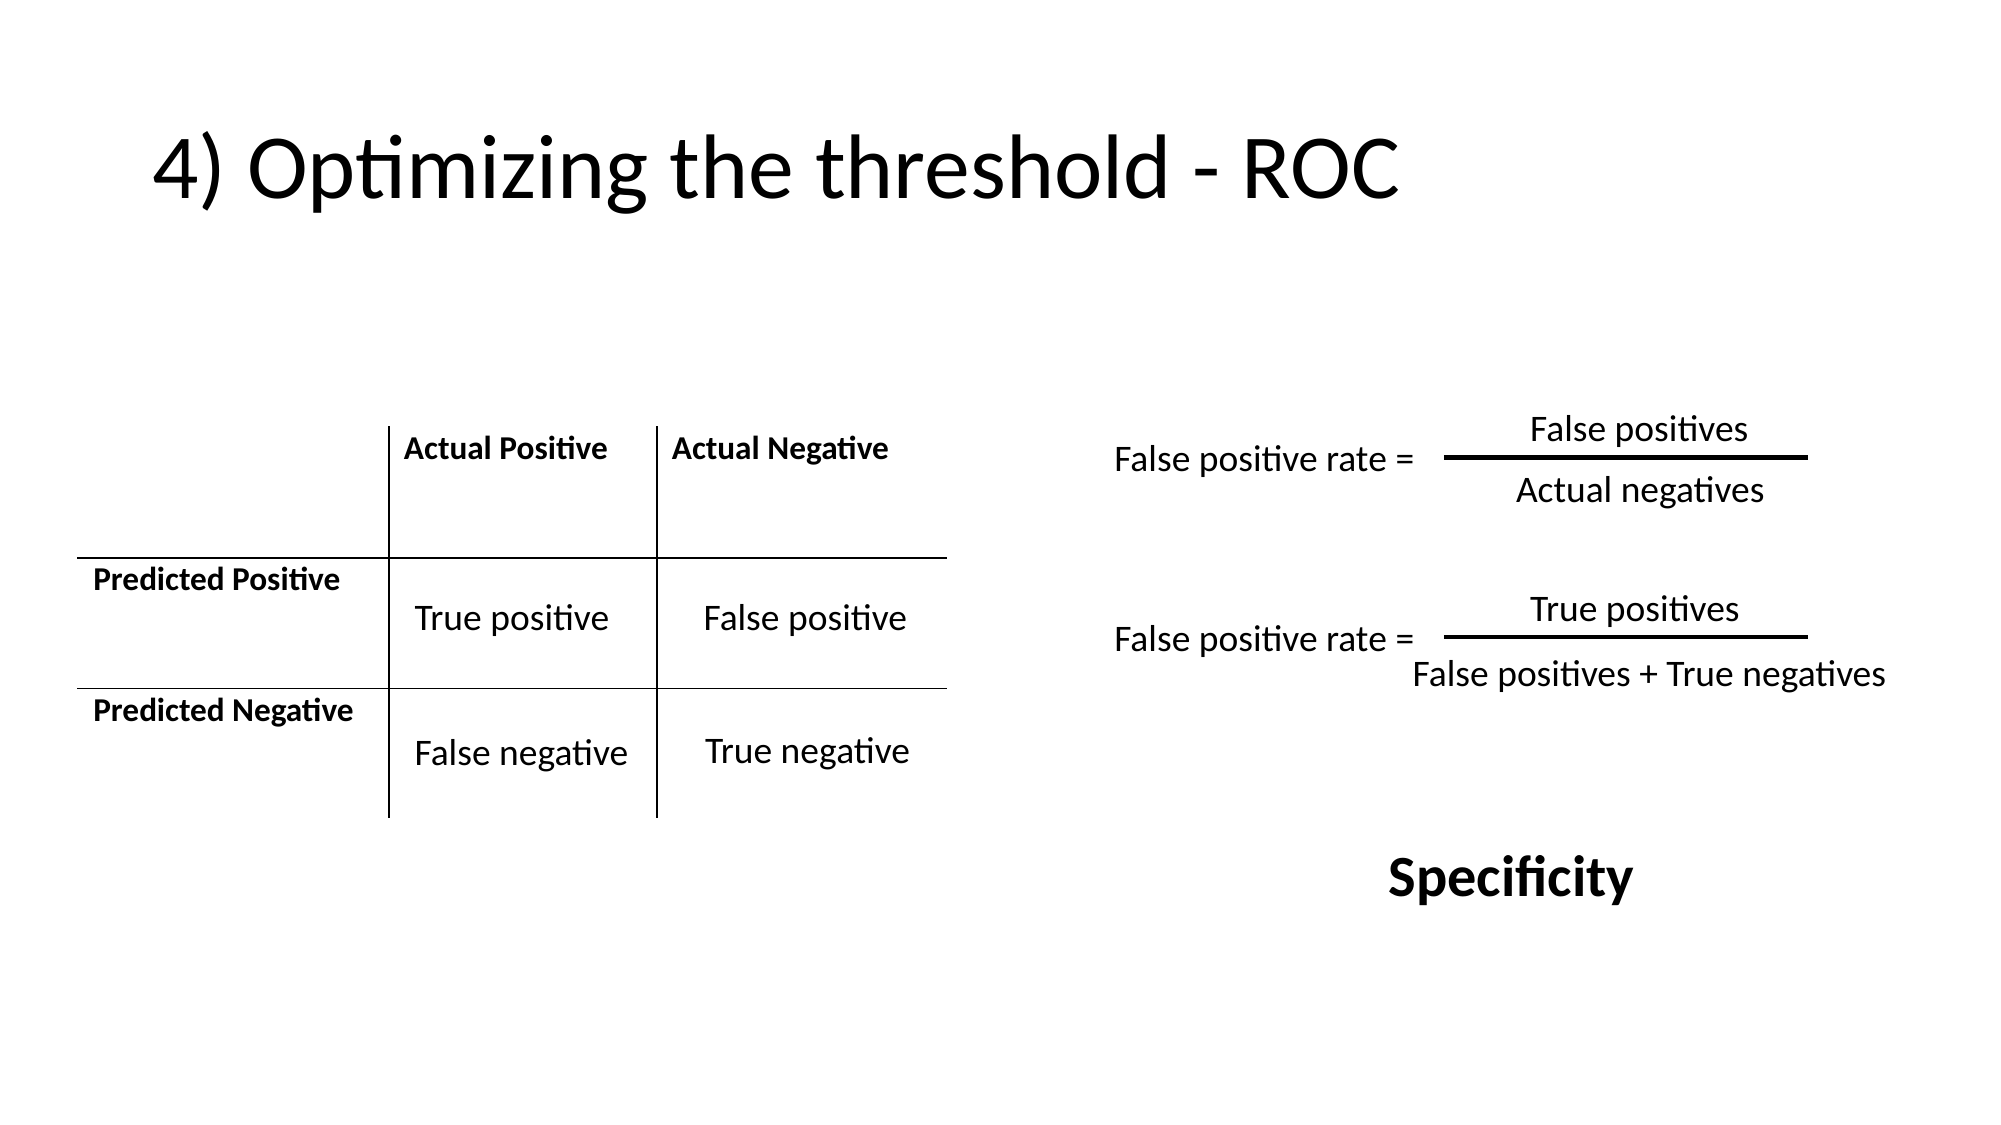

# 4) Optimizing the threshold - ROC
False positives
|  | Actual Positive | Actual Negative |
| --- | --- | --- |
| Predicted Positive |  |  |
| Predicted Negative |  |  |
False positive rate =
Actual negatives
True positives
True positive
False positive
False positive rate =
False positives + True negatives
True negative
False negative
Specificity